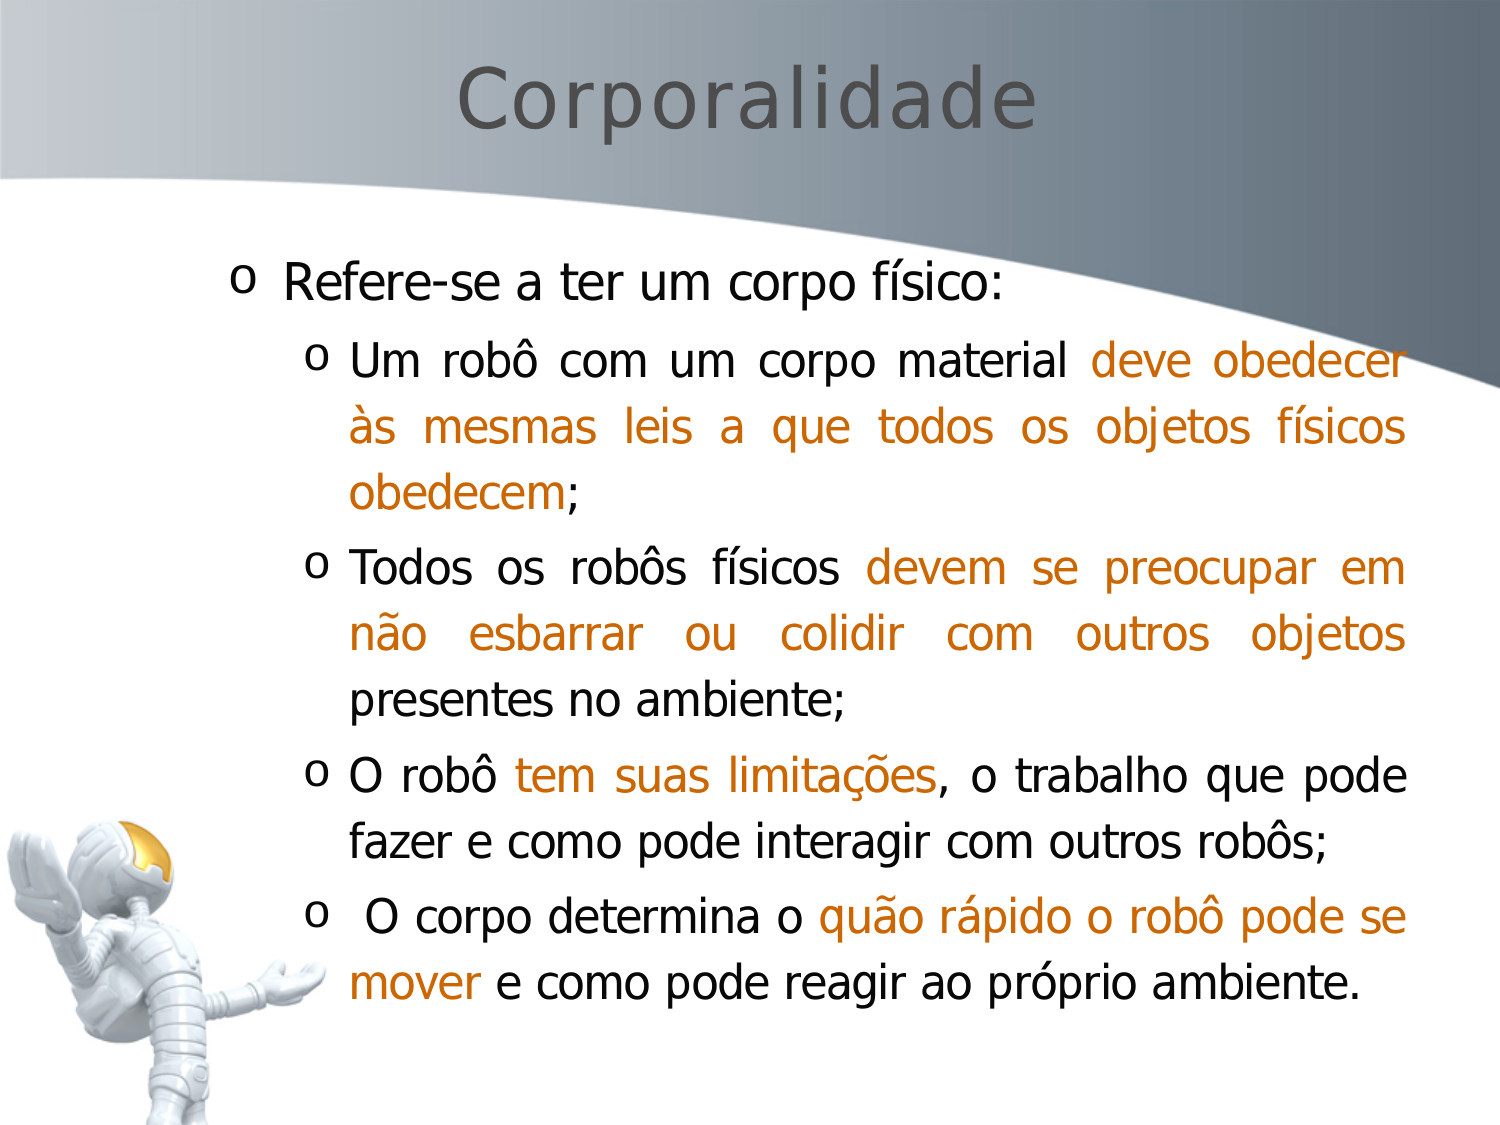

# Corporalidade
Refere-se a ter um corpo físico:
Um robô com um corpo material deve obedecer às mesmas leis a que todos os objetos físicos obedecem;
Todos os robôs físicos devem se preocupar em não esbarrar ou colidir com outros objetos presentes no ambiente;
O robô tem suas limitações, o trabalho que pode fazer e como pode interagir com outros robôs;
 O corpo determina o quão rápido o robô pode se mover e como pode reagir ao próprio ambiente.